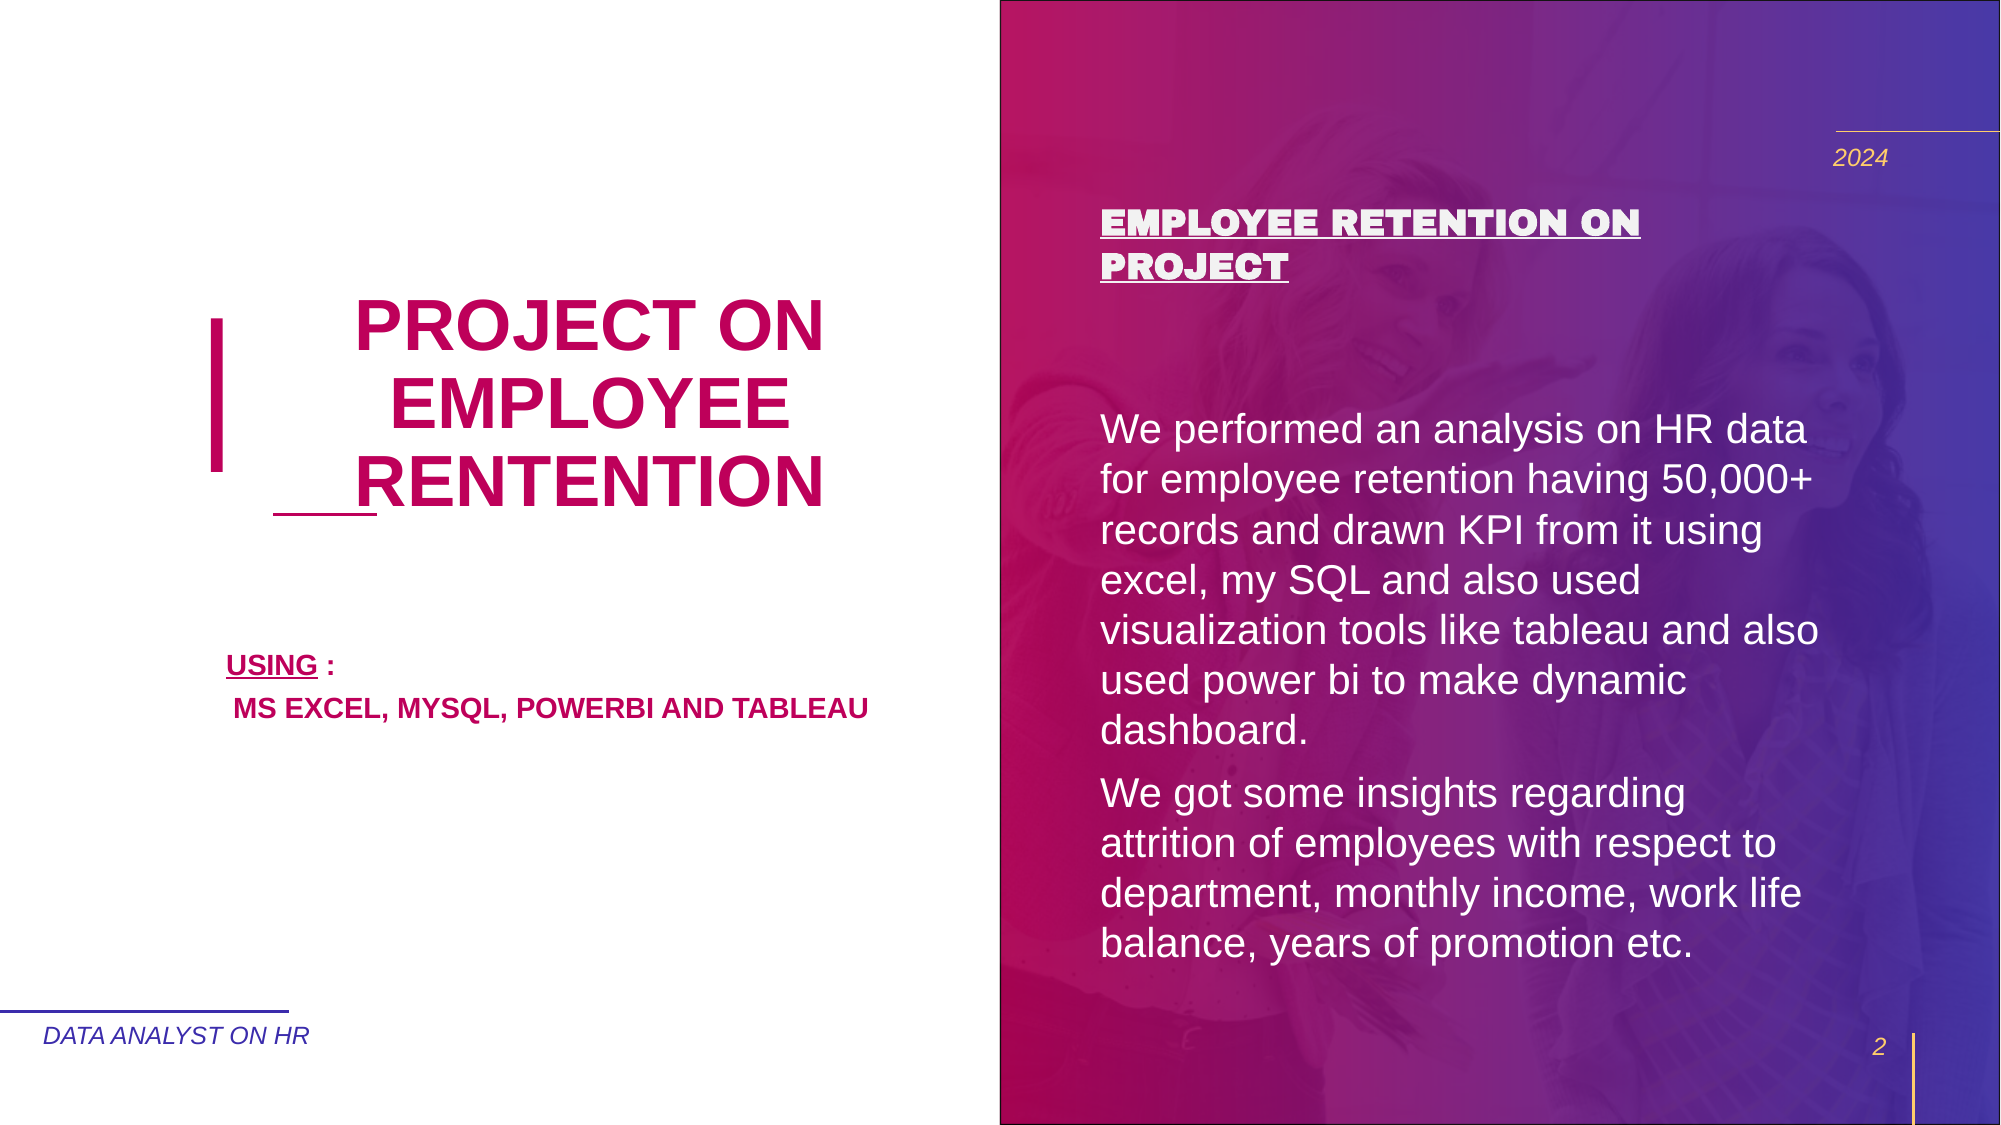

2024
EMPLOYEE RETENTION ON PROJECT
# PROJECT ON EMPLOYEE RENTENTION
We performed an analysis on HR data for employee retention having 50,000+ records and drawn KPI from it using excel, my SQL and also used visualization tools like tableau and also used power bi to make dynamic dashboard.
We got some insights regarding attrition of employees with respect to department, monthly income, work life balance, years of promotion etc.
USING :
MS EXCEL, MYSQL, POWERBI AND TABLEAU
2
DATA ANALYST ON HR